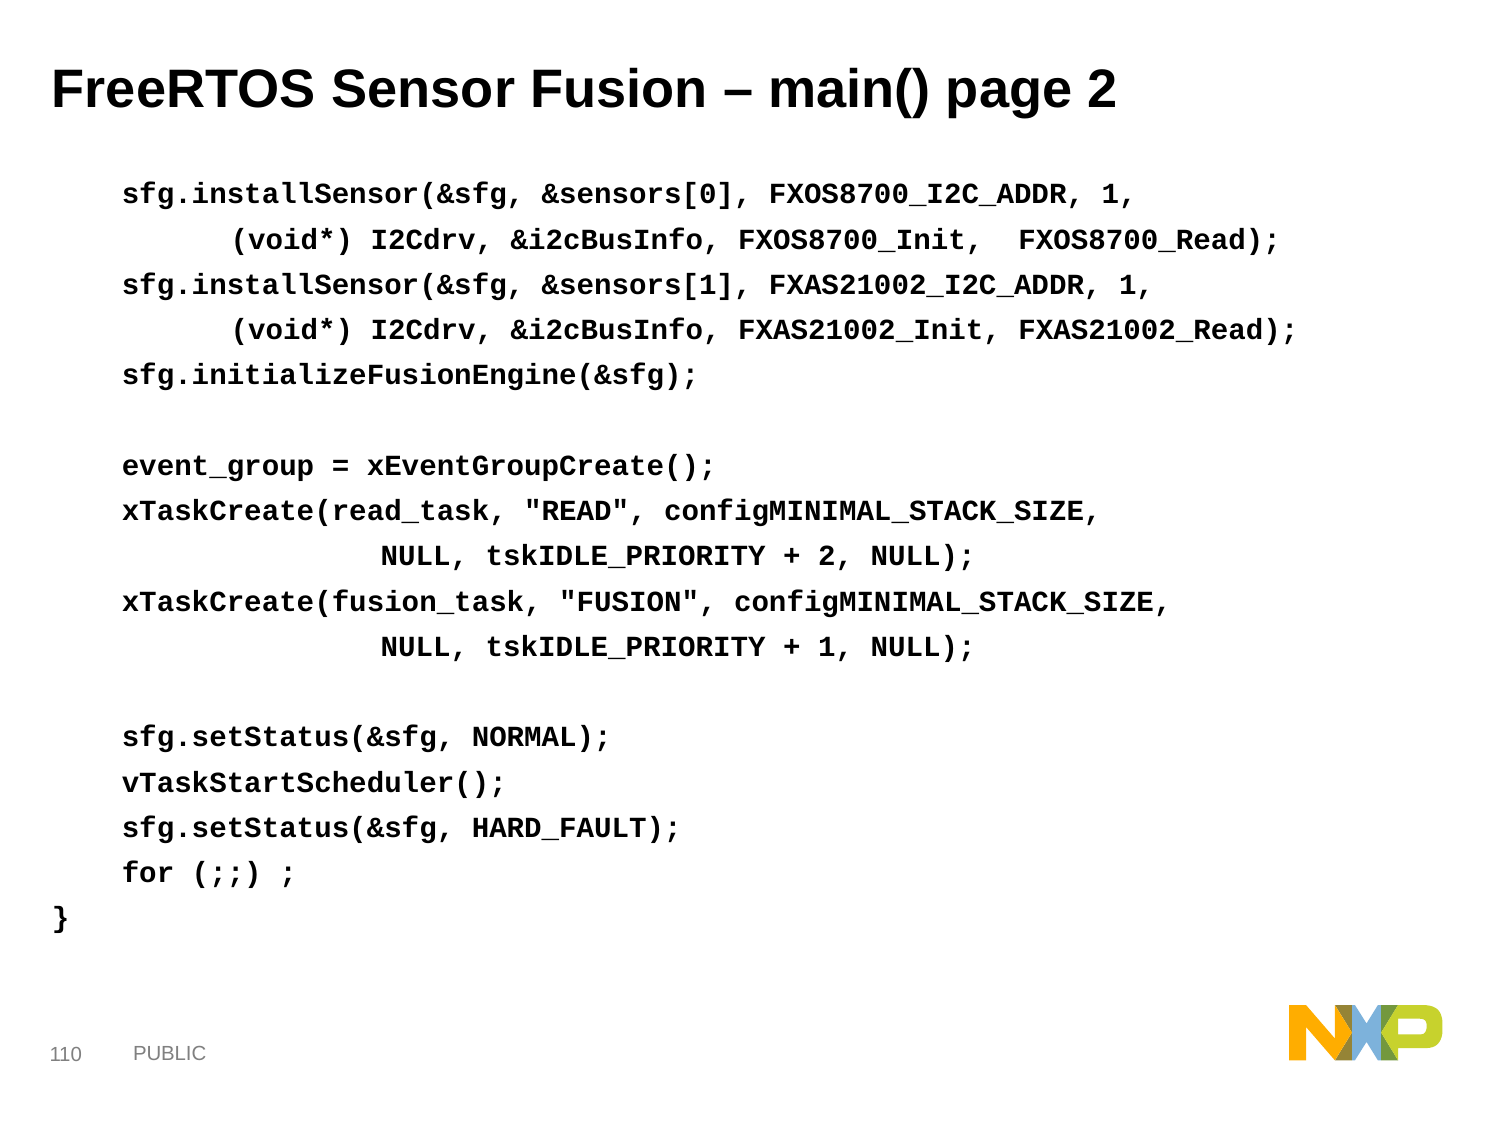

# FreeRTOS Sensor Fusion – main() page 2
    sfg.installSensor(&sfg, &sensors[0], FXOS8700_I2C_ADDR, 1,
		(void*) I2Cdrv, &i2cBusInfo, FXOS8700_Init,  FXOS8700_Read);
    sfg.installSensor(&sfg, &sensors[1], FXAS21002_I2C_ADDR, 1,
		(void*) I2Cdrv, &i2cBusInfo, FXAS21002_Init, FXAS21002_Read);
    sfg.initializeFusionEngine(&sfg);

    event_group = xEventGroupCreate();
    xTaskCreate(read_task, "READ", configMINIMAL_STACK_SIZE,
			NULL, tskIDLE_PRIORITY + 2, NULL);
    xTaskCreate(fusion_task, "FUSION", configMINIMAL_STACK_SIZE,
			NULL, tskIDLE_PRIORITY + 1, NULL);

    sfg.setStatus(&sfg, NORMAL);
    vTaskStartScheduler();
    sfg.setStatus(&sfg, HARD_FAULT);
    for (;;) ;
}